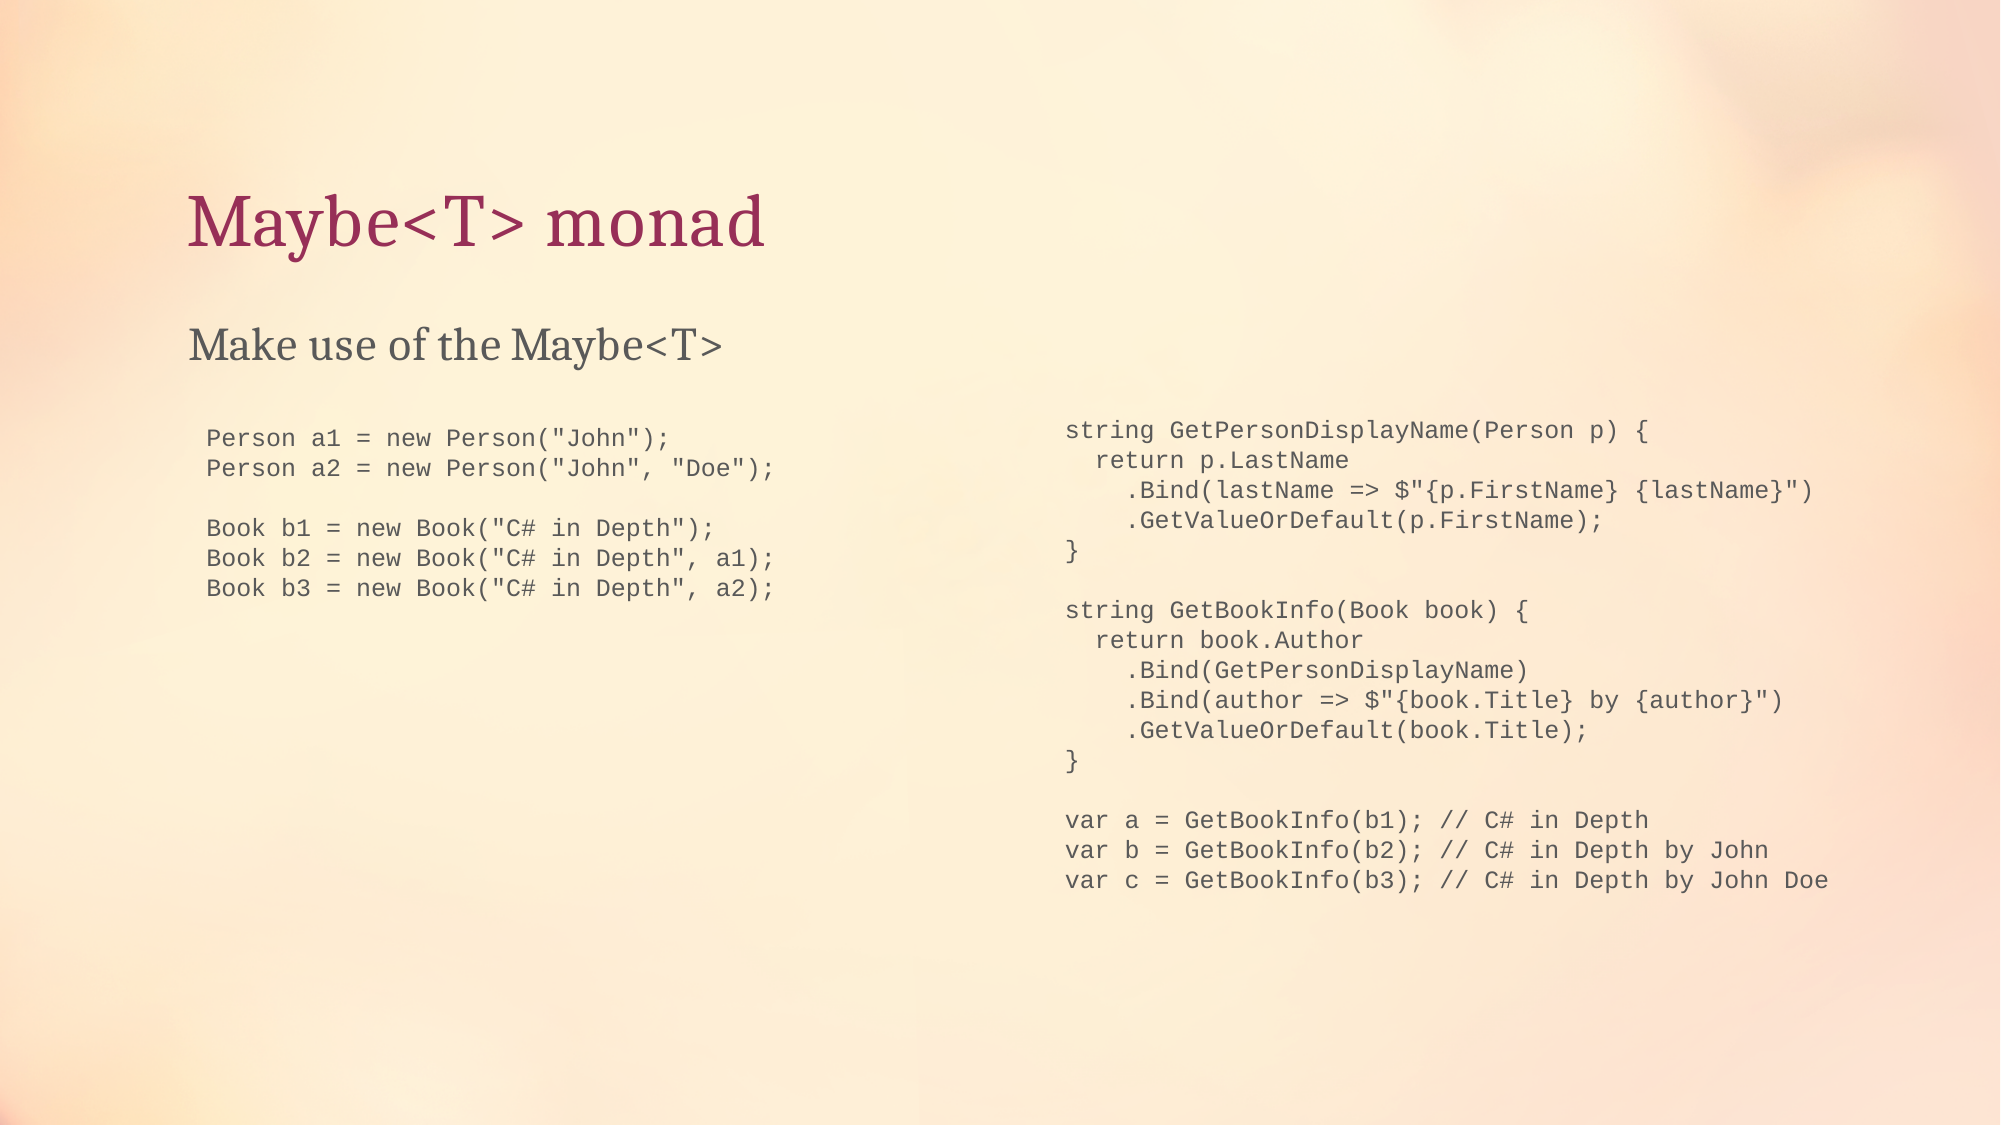

# Maybe<T> monad
Make use of the Maybe<T>

string GetPersonDisplayName(Person p) {
  return p.LastName
    .Bind(lastName => $"{p.FirstName} {lastName}")
    .GetValueOrDefault(p.FirstName);
}

string GetBookInfo(Book book) {
  return book.Author
    .Bind(GetPersonDisplayName)
    .Bind(author => $"{book.Title} by {author}")
    .GetValueOrDefault(book.Title);
}

var a = GetBookInfo(b1); // C# in Depth
var b = GetBookInfo(b2); // C# in Depth by John
var c = GetBookInfo(b3); // C# in Depth by John Doe

Person a1 = new Person("John");
Person a2 = new Person("John", "Doe");

Book b1 = new Book("C# in Depth");
Book b2 = new Book("C# in Depth", a1);
Book b3 = new Book("C# in Depth", a2);